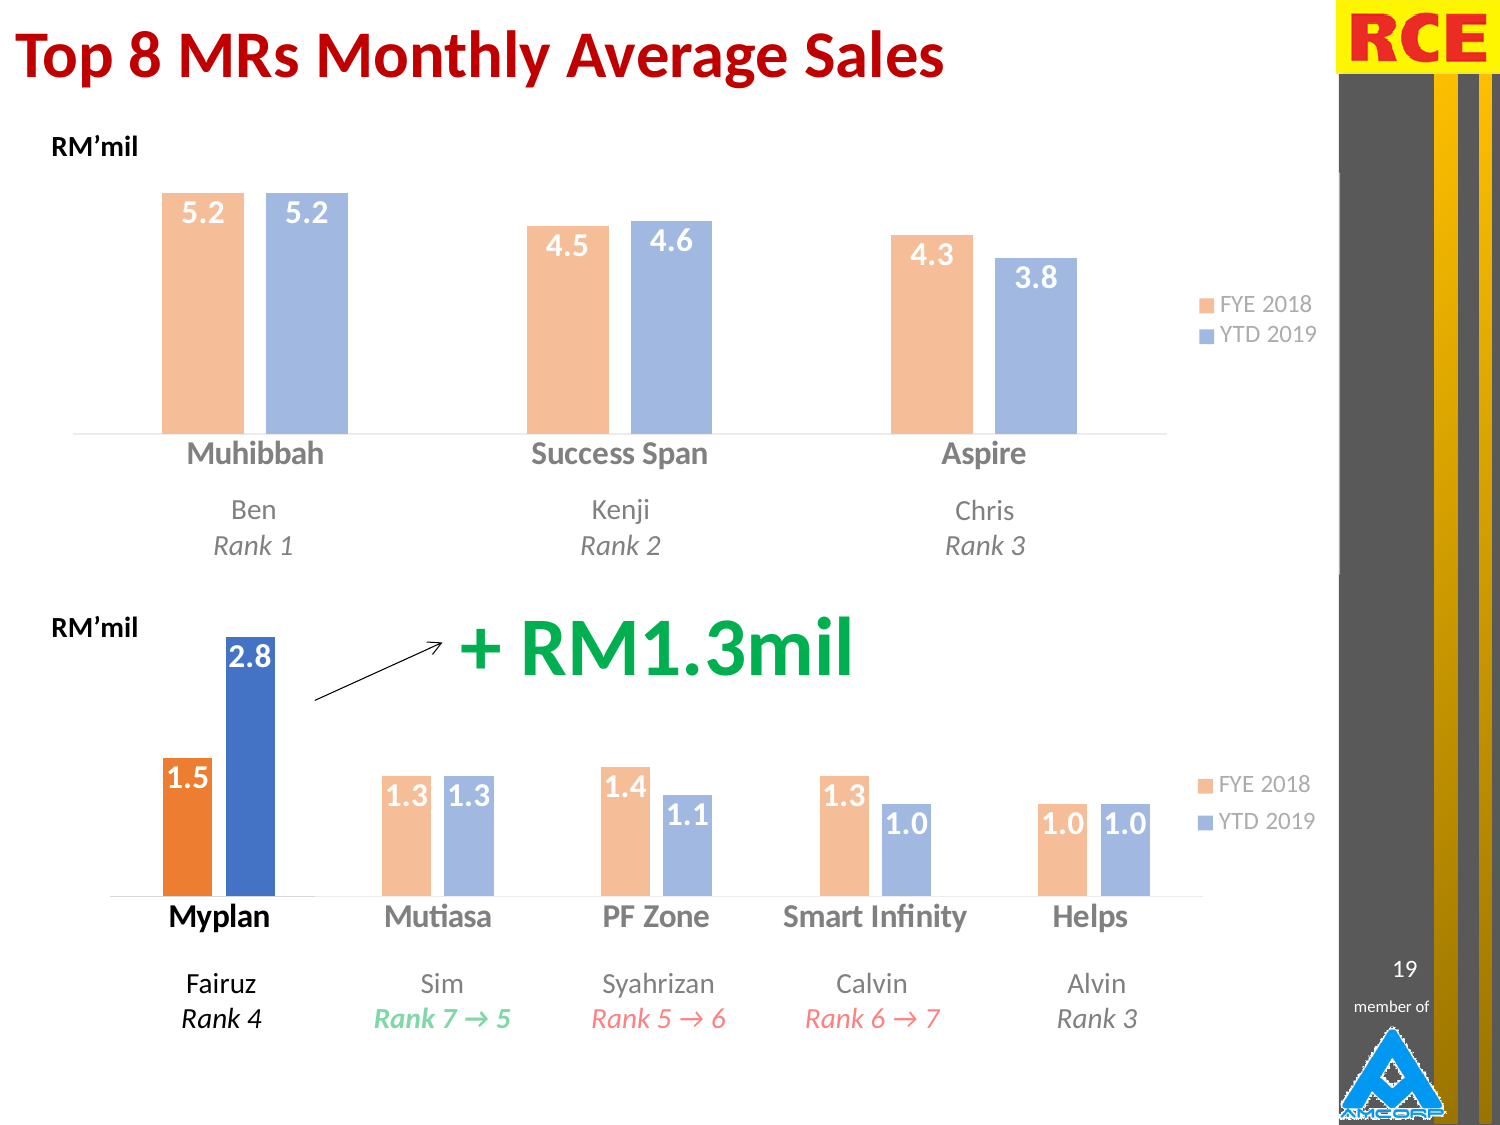

# Top 8 MRs Monthly Average Sales
RM’mil

### Chart

| Category | FYE 2018 | YTD 2019 |
|---|---|---|
| Muhibbah | 5.2 | 5.2 |
| Success Span | 4.5 | 4.6 |
| Aspire | 4.3 | 3.8 |
Ben
Kenji
Chris
Rank 1
Rank 2
Rank 3
+ RM1.3mil

### Chart

| Category | FYE 2018 | YTD 2019 |
|---|---|---|
| Myplan | 1.5 | 2.8 |
| Mutiasa | 1.3 | 1.3 |
| PF Zone | 1.4 | 1.1 |
| Smart Infinity | 1.3 | 1.0 |
| Helps  | 1.0 | 1.0 |
RM’mil

19
Fairuz
Sim
Syahrizan
Calvin
Alvin
Rank 4
Rank 7 → 5
Rank 5 → 6
Rank 6 → 7
Rank 3